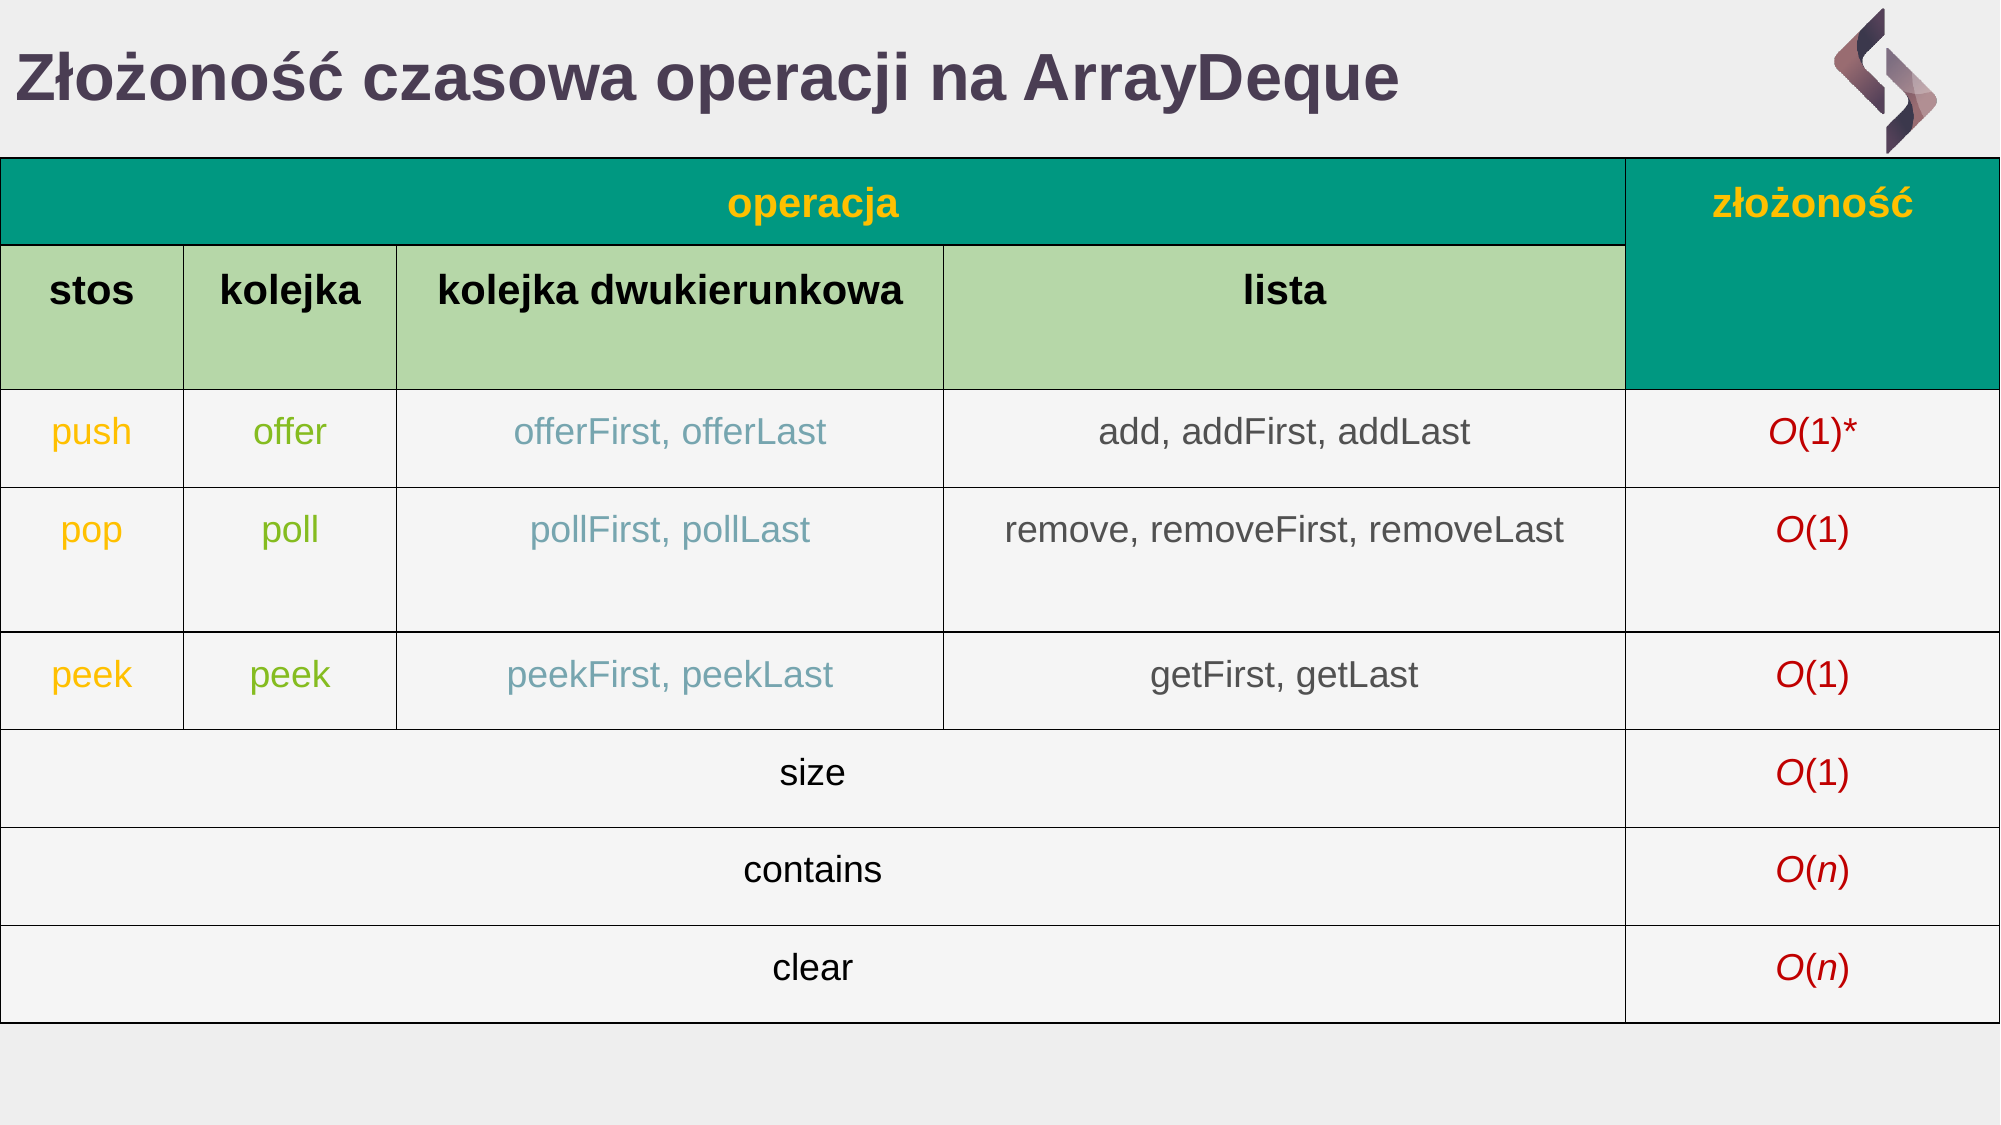

# Złożoność czasowa operacji na ArrayDeque
| operacja |  |  |  | złożoność |
| --- | --- | --- | --- | --- |
| stos | kolejka | kolejka dwukierunkowa | lista |  |
| push | offer | offerFirst, offerLast | add, addFirst, addLast | O(1)\* |
| pop | poll | pollFirst, pollLast | remove, removeFirst, removeLast | O(1) |
| peek | peek | peekFirst, peekLast | getFirst, getLast | O(1) |
| size |  |  |  | O(1) |
| contains |  |  |  | O(n) |
| clear |  |  |  | O(n) |